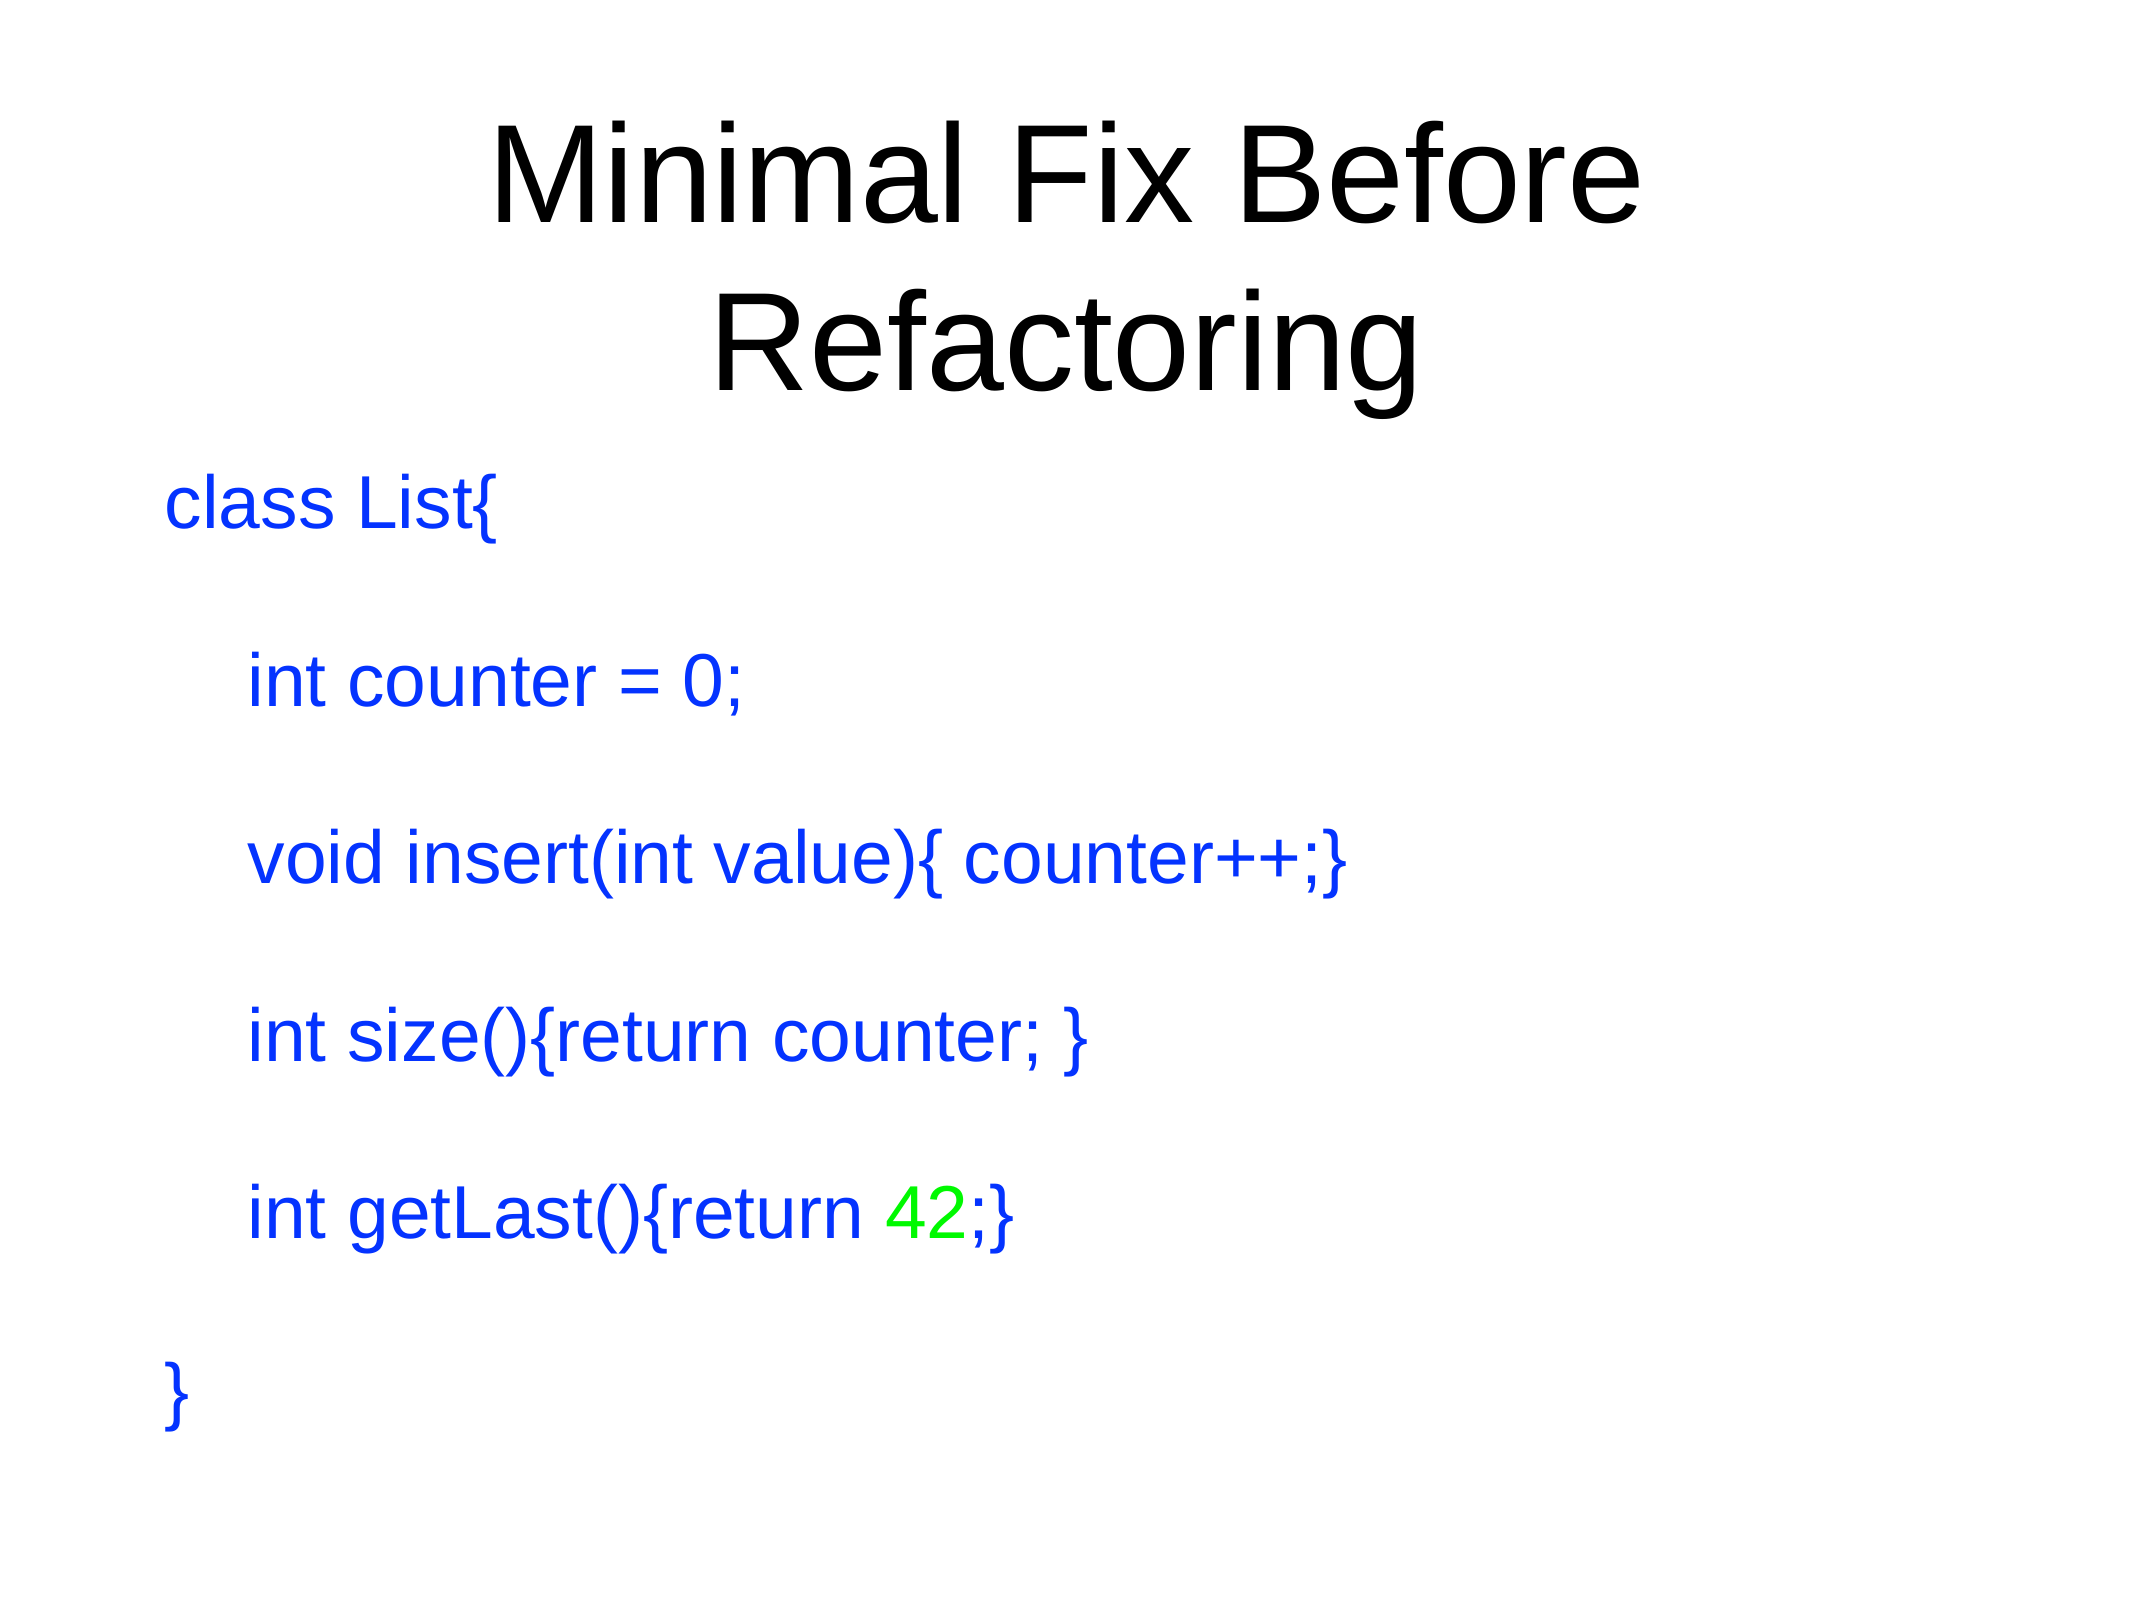

# Minimal Fix Before Refactoring
class List{
    int counter = 0;
    void insert(int value){ counter++;}
    int size(){return counter; }
    int getLast(){return 42;}
}